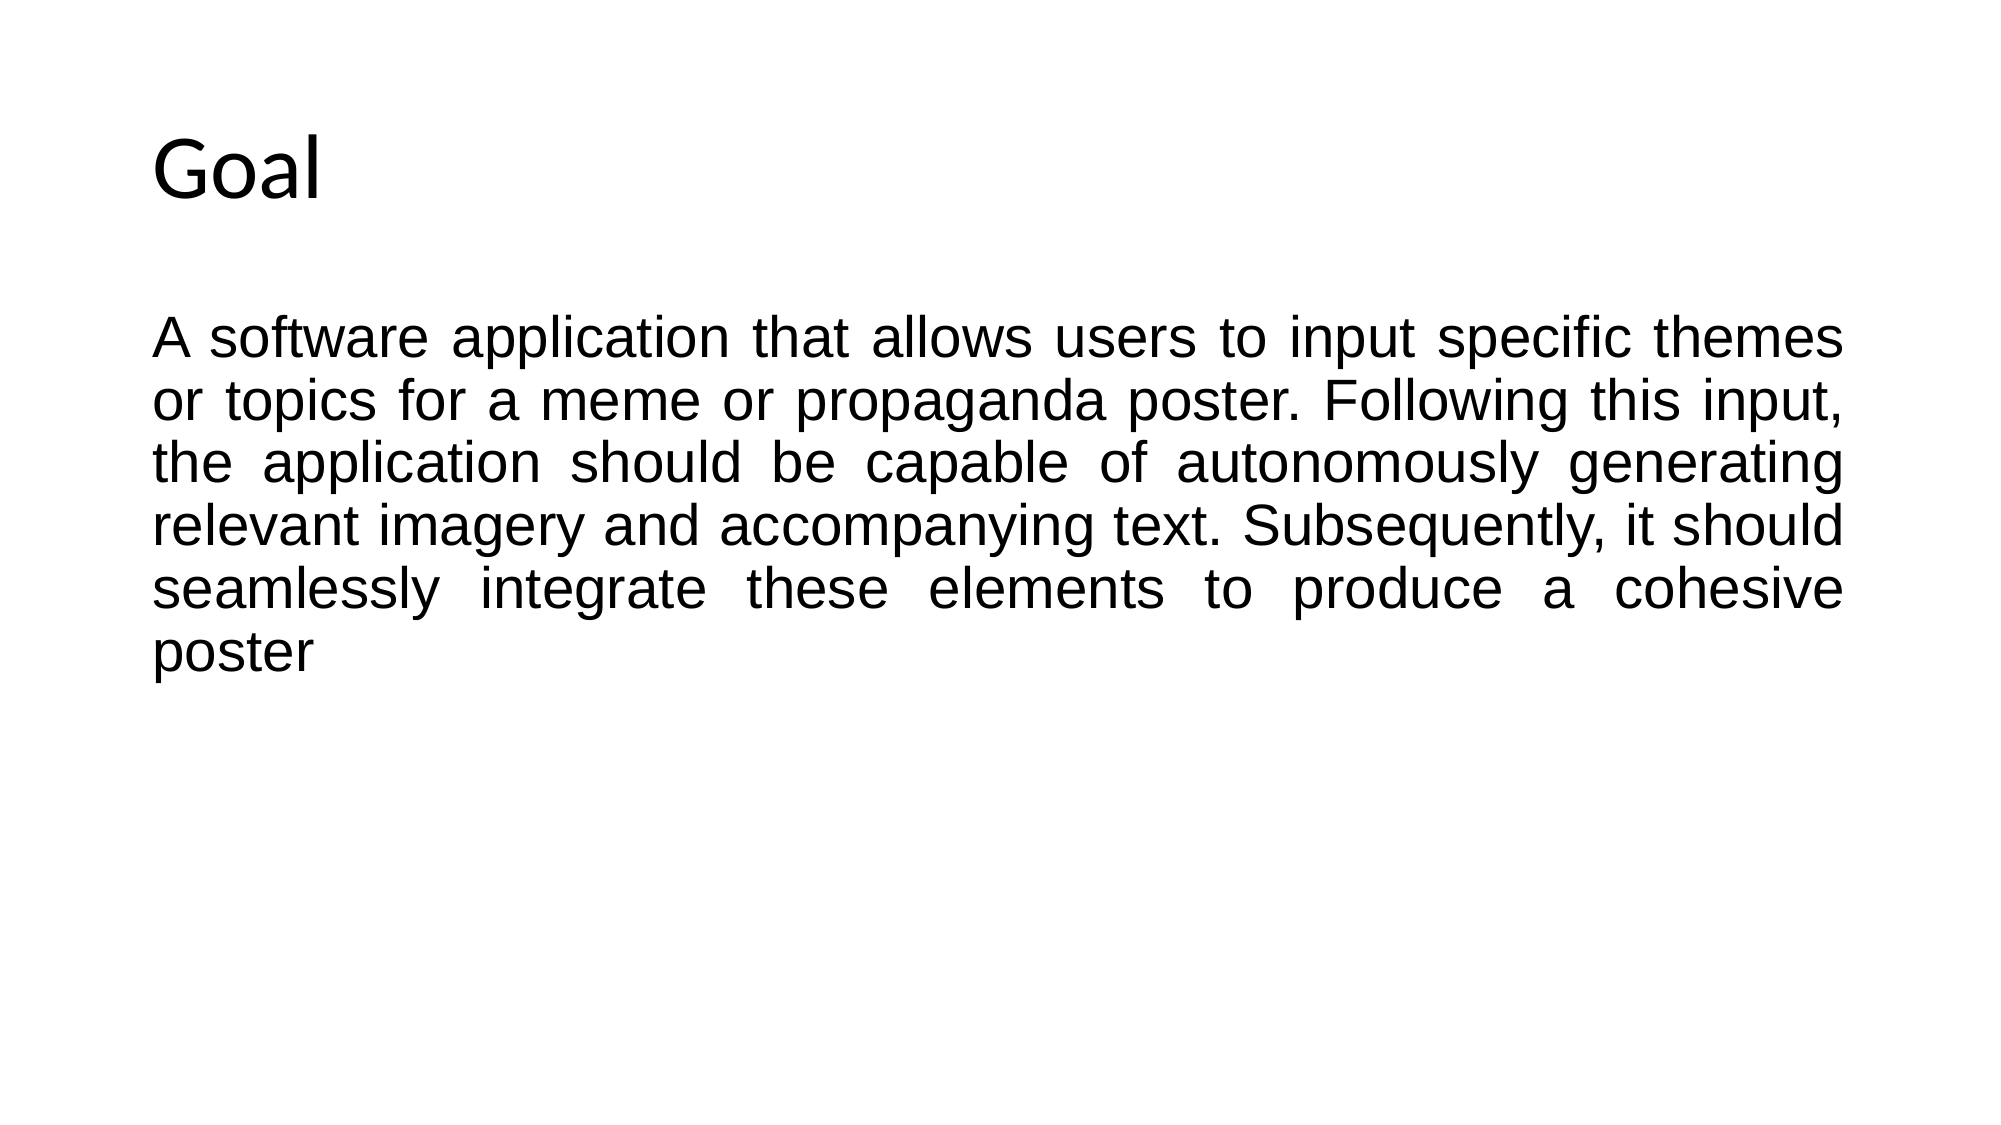

# Goal
A software application that allows users to input specific themes or topics for a meme or propaganda poster. Following this input, the application should be capable of autonomously generating relevant imagery and accompanying text. Subsequently, it should seamlessly integrate these elements to produce a cohesive poster